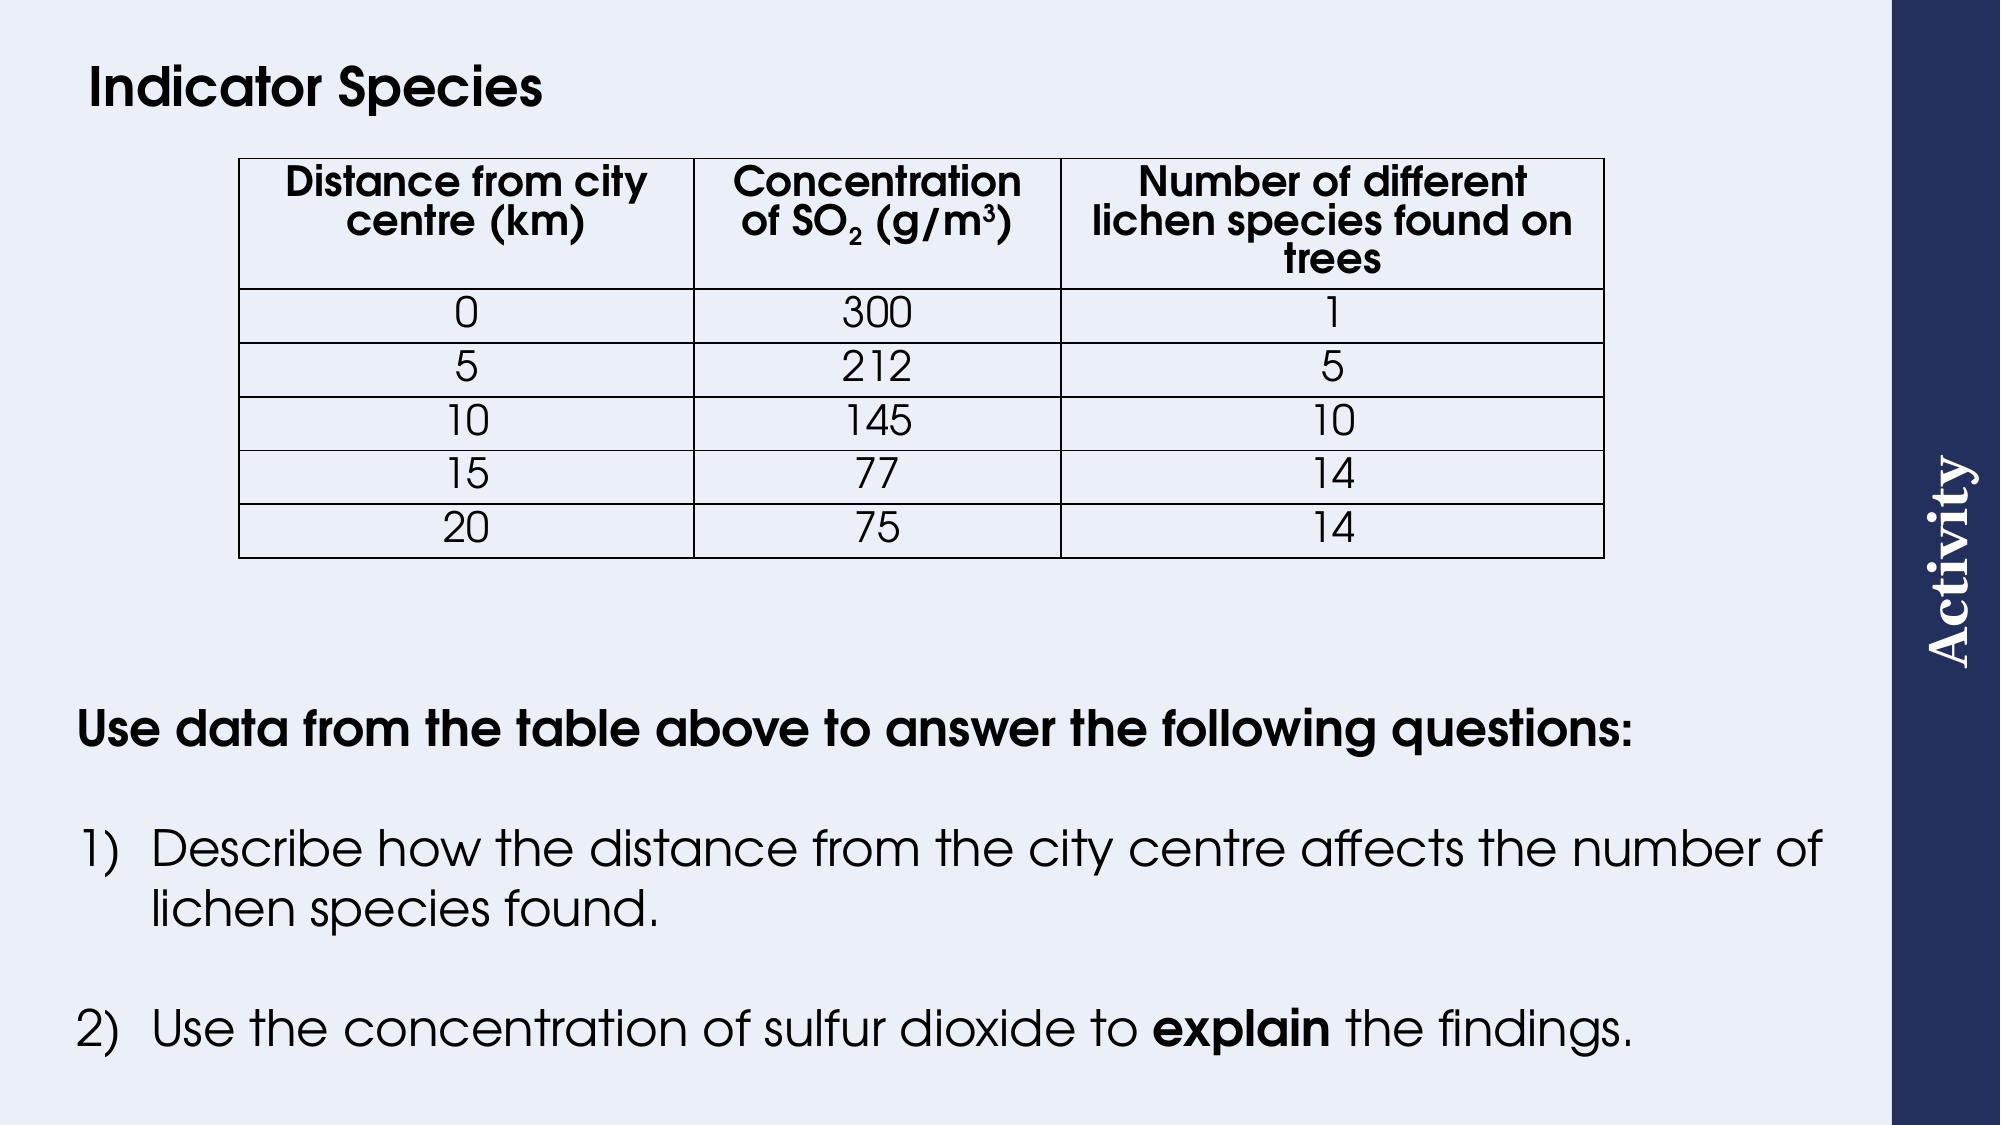

# Indicator Species
| Distance from city centre (km) | Concentration of SO2 (g/m3) | Number of different lichen species found on trees |
| --- | --- | --- |
| 0 | 300 | 1 |
| 5 | 212 | 5 |
| 10 | 145 | 10 |
| 15 | 77 | 14 |
| 20 | 75 | 14 |
Use data from the table above to answer the following questions:

Describe how the distance from the city centre affects the number of lichen species found.

Use the concentration of sulfur dioxide to explain the findings.